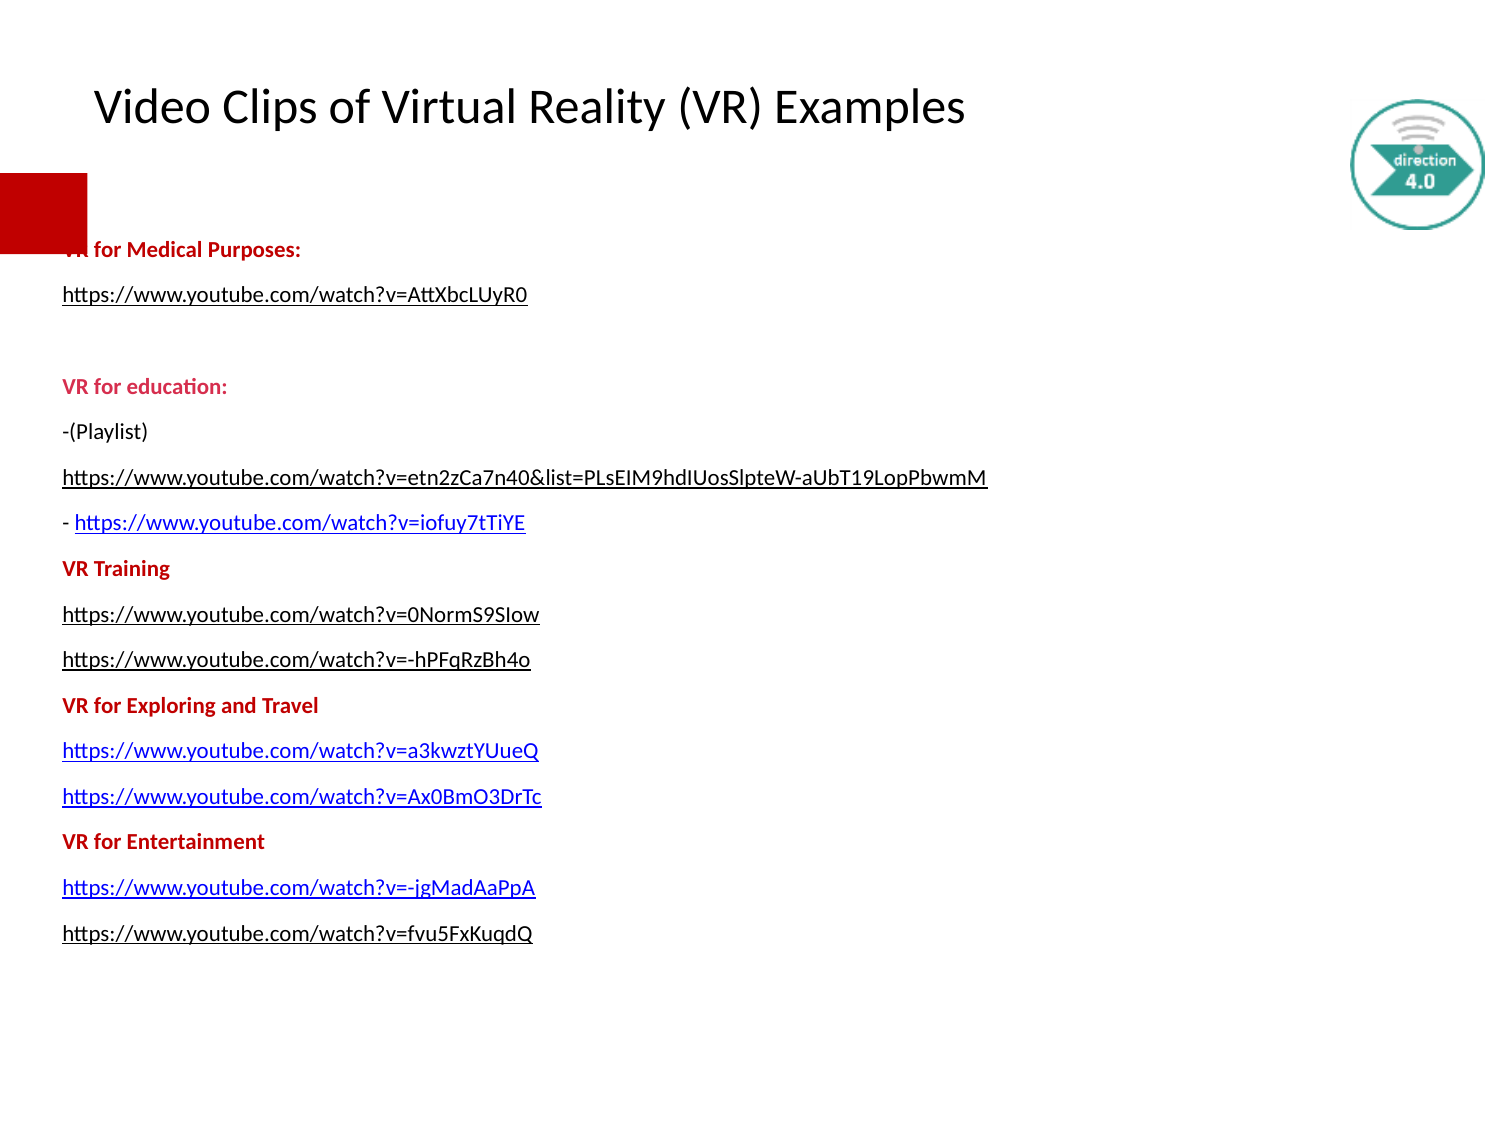

Video Clips of Virtual Reality (VR) Examples

VR for Medical Purposes:
https://www.youtube.com/watch?v=AttXbcLUyR0

VR for education:
-(Playlist)
https://www.youtube.com/watch?v=etn2zCa7n40&list=PLsEIM9hdIUosSlpteW-aUbT19LopPbwmM
- https://www.youtube.com/watch?v=iofuy7tTiYE
VR Training
https://www.youtube.com/watch?v=0NormS9SIow
https://www.youtube.com/watch?v=-hPFqRzBh4o
VR for Exploring and Travel
https://www.youtube.com/watch?v=a3kwztYUueQ
https://www.youtube.com/watch?v=Ax0BmO3DrTc
VR for Entertainment
https://www.youtube.com/watch?v=-jgMadAaPpA
https://www.youtube.com/watch?v=fvu5FxKuqdQ